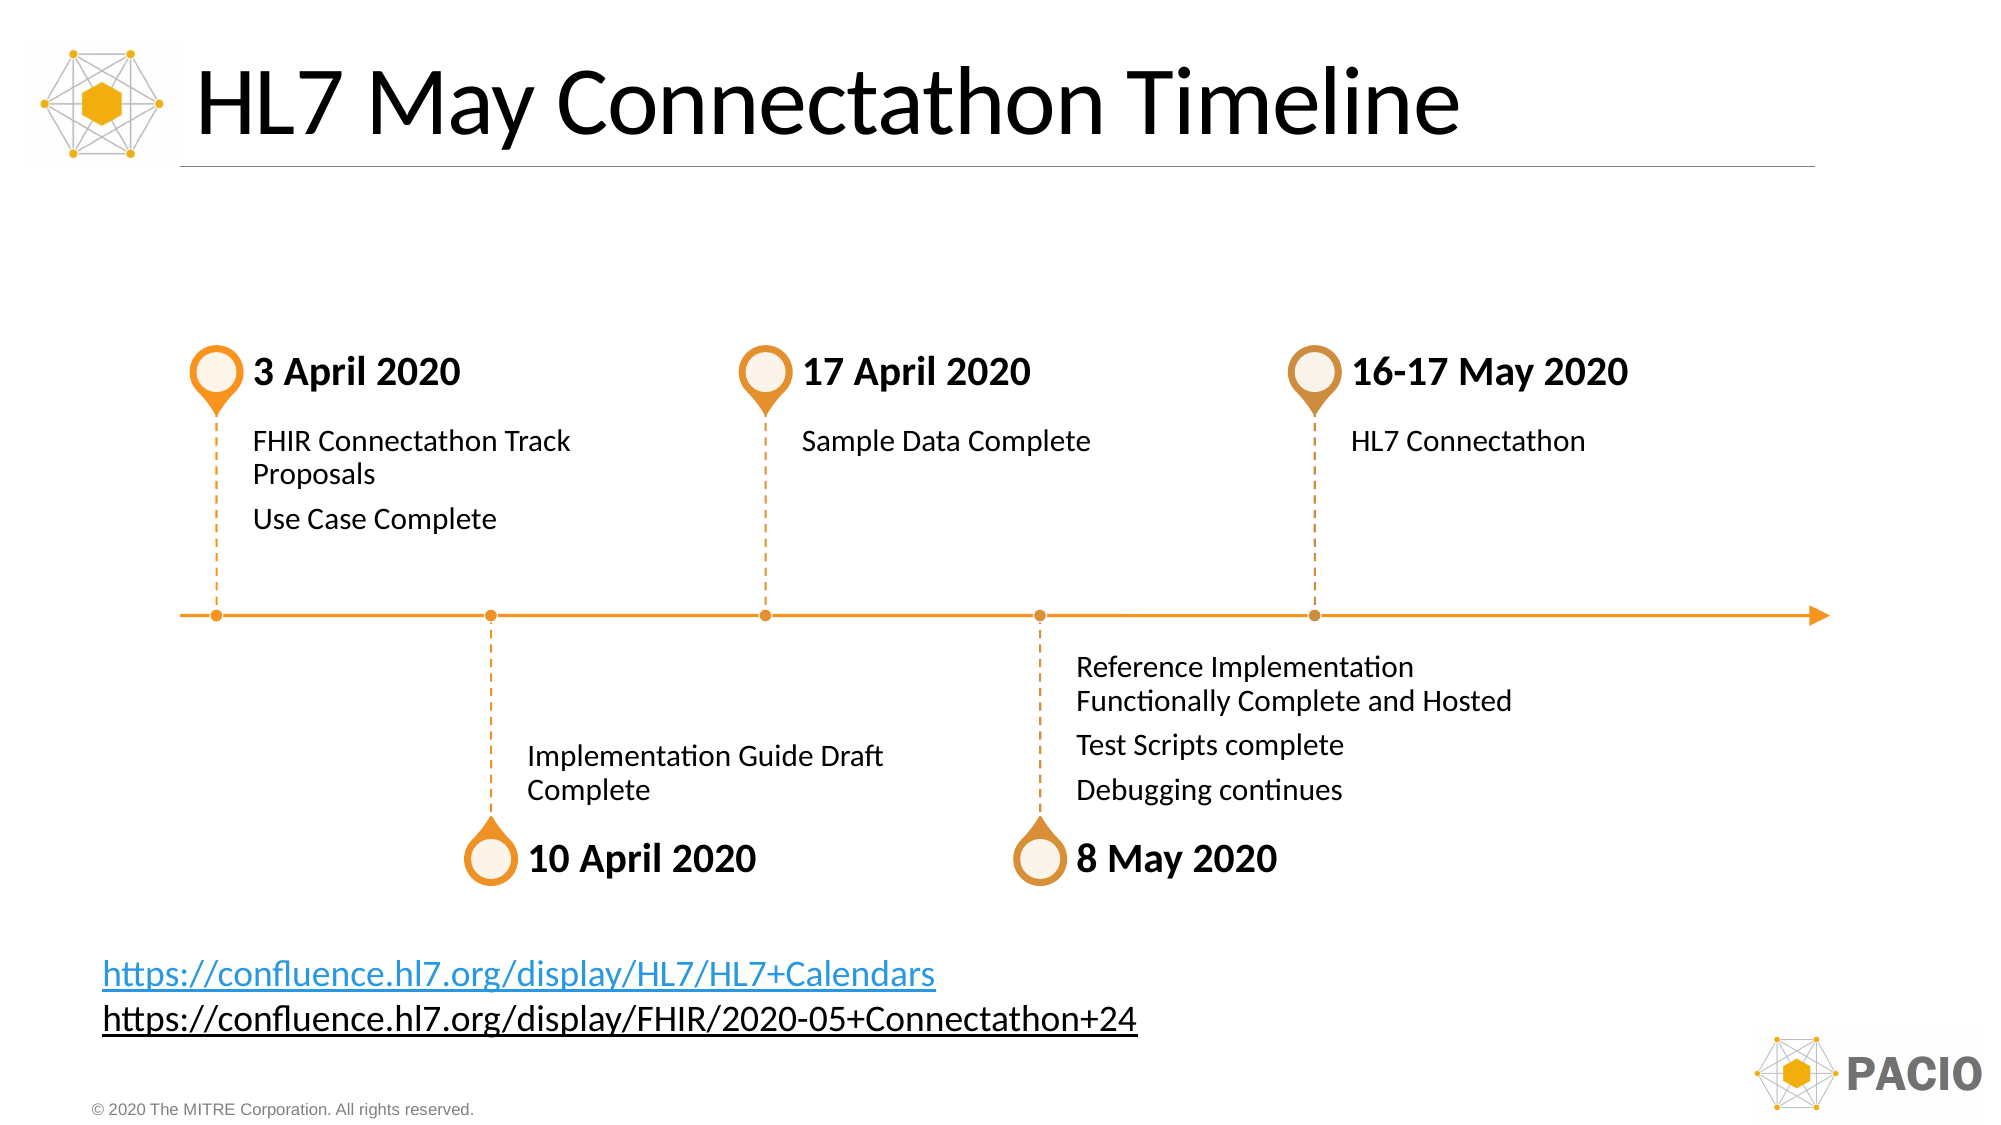

# HL7 May Connectathon Timeline
FHIR Connectathon Track Proposals
Use Case Complete
3 April 2020
Implementation Guide Draft Complete
10 April 2020
Sample Data Complete
17 April 2020
Reference Implementation Functionally Complete and Hosted
Test Scripts complete
Debugging continues
8 May 2020
HL7 Connectathon
16-17 May 2020
https://confluence.hl7.org/display/HL7/HL7+Calendars
https://confluence.hl7.org/display/FHIR/2020-05+Connectathon+24